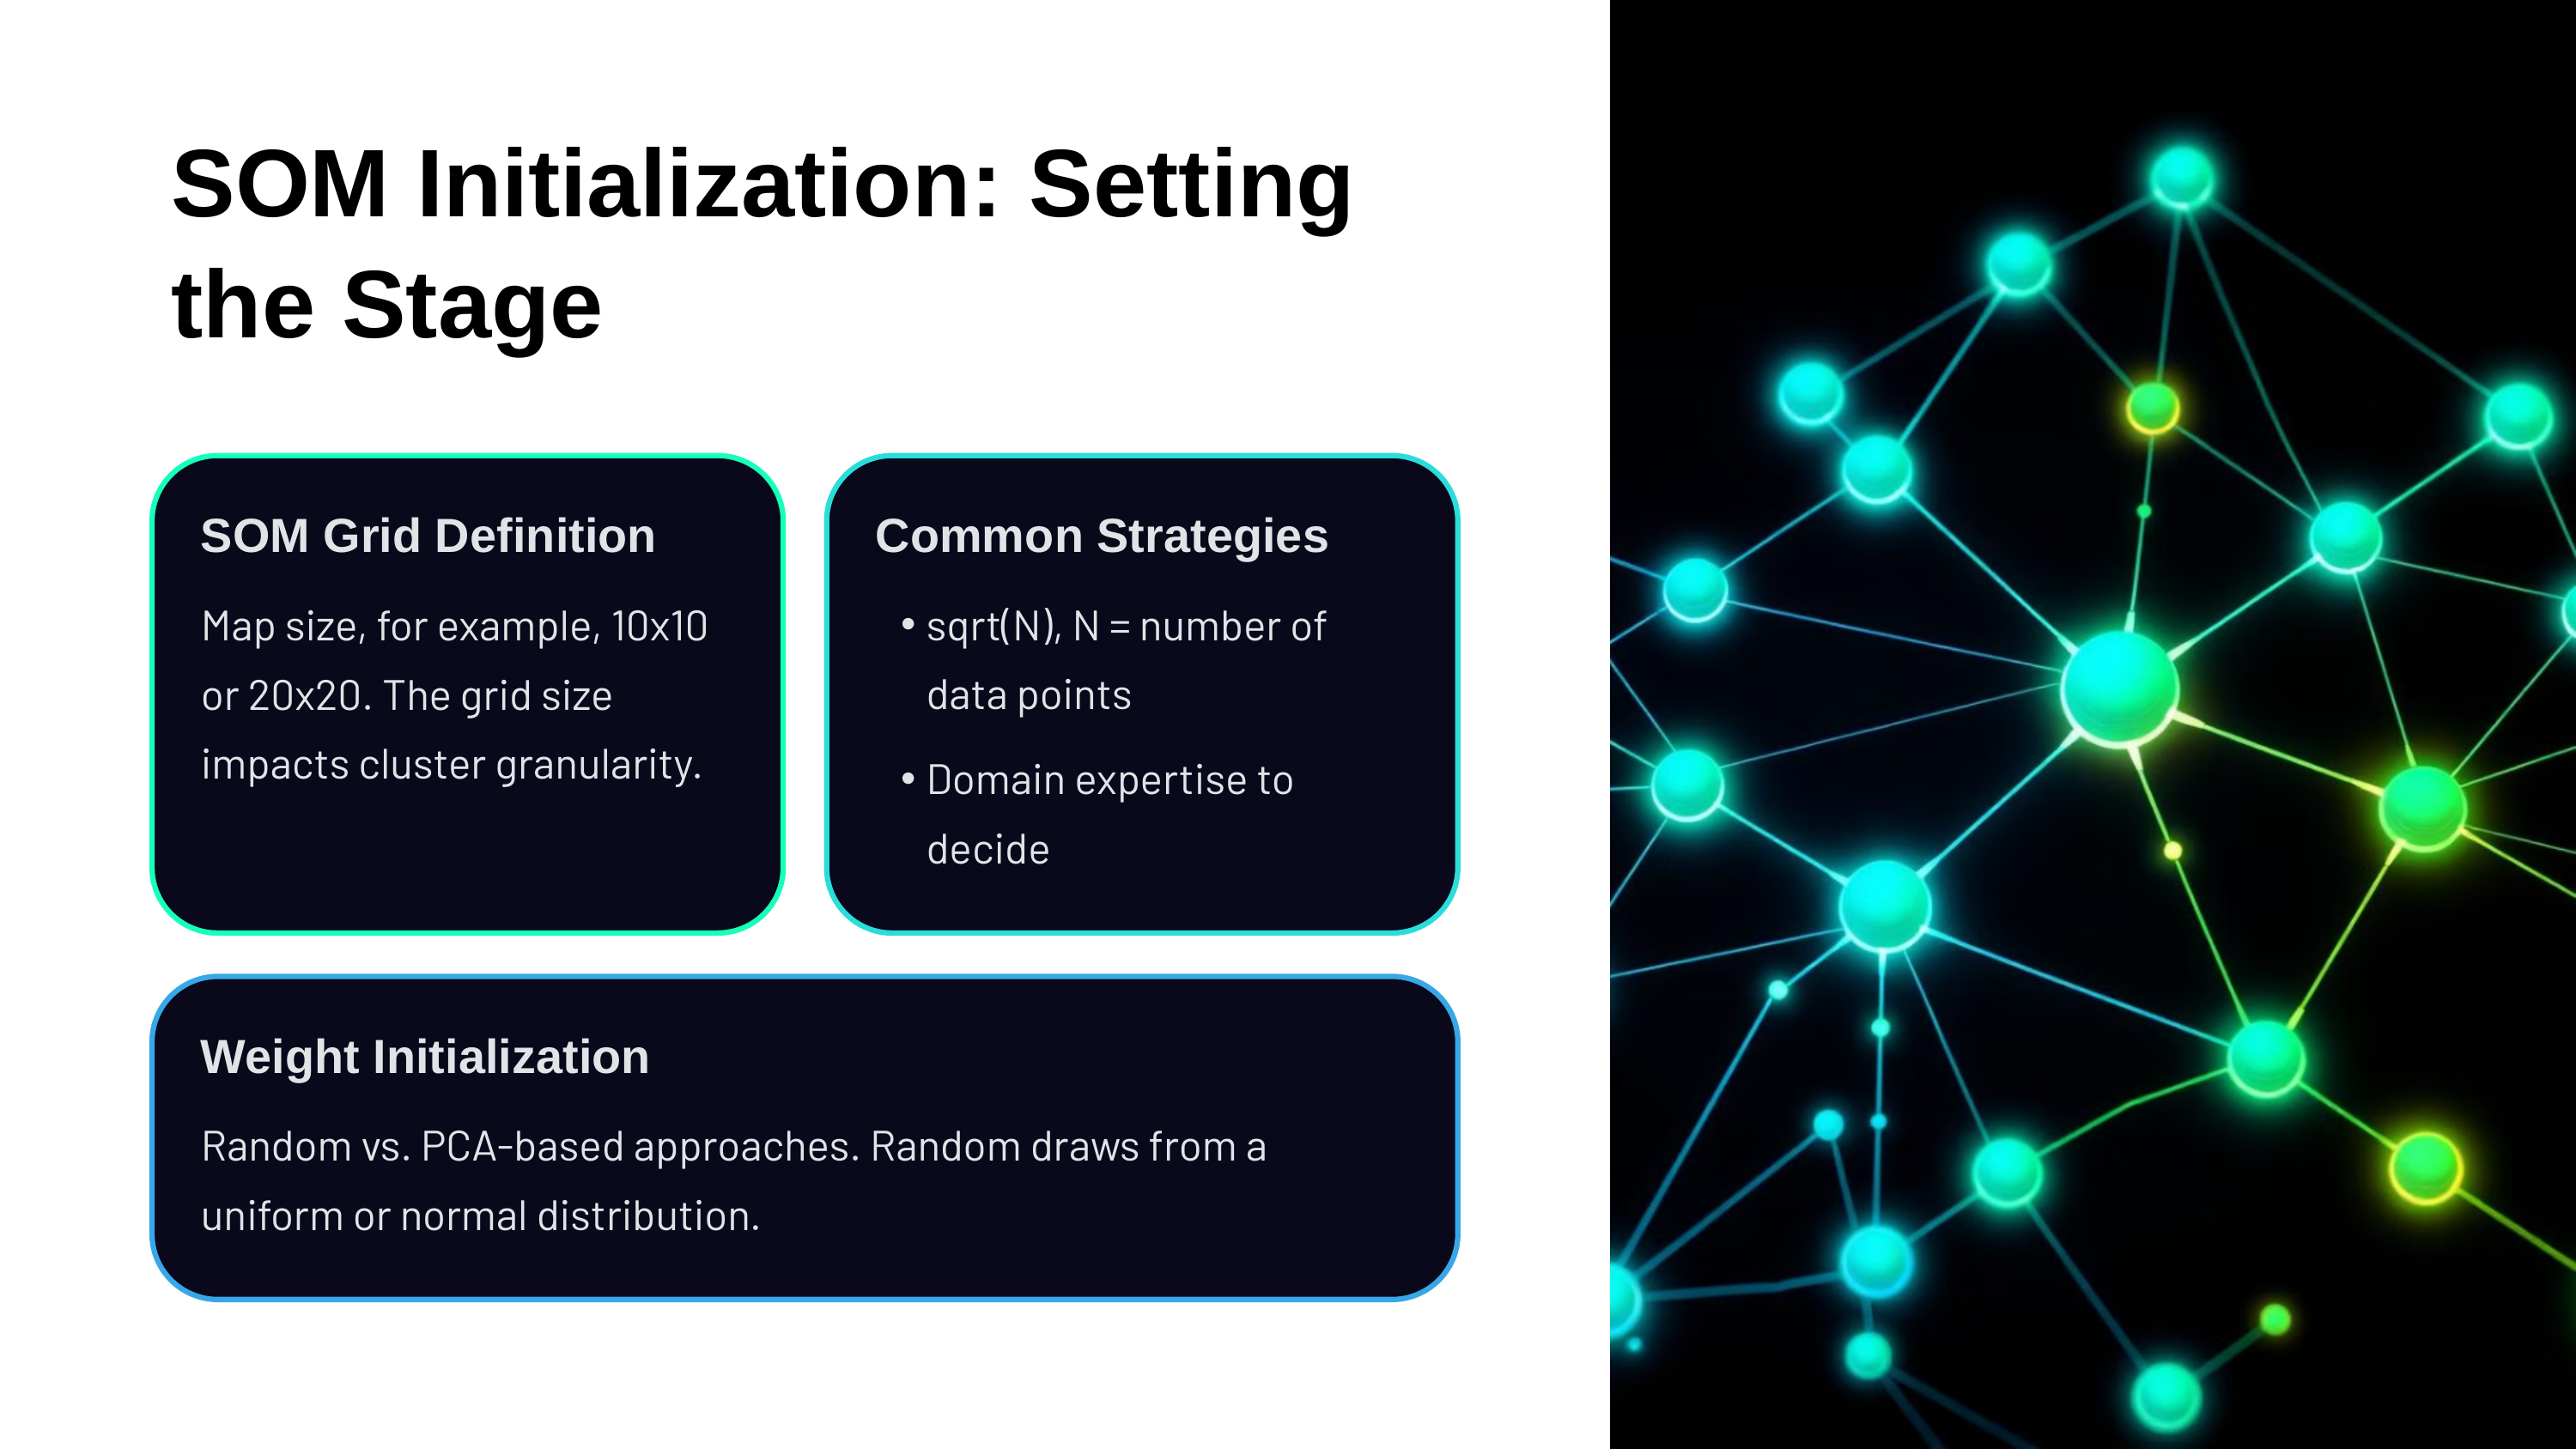

SOM Initialization: Setting the Stage

SOM Grid Definition

Common Strategies

Map size, for example, 10x10 or 20x20. The grid size impacts cluster granularity.

sqrt(N), N = number of data points

Domain expertise to decide

Weight Initialization

Random vs. PCA-based approaches. Random draws from a uniform or normal distribution.